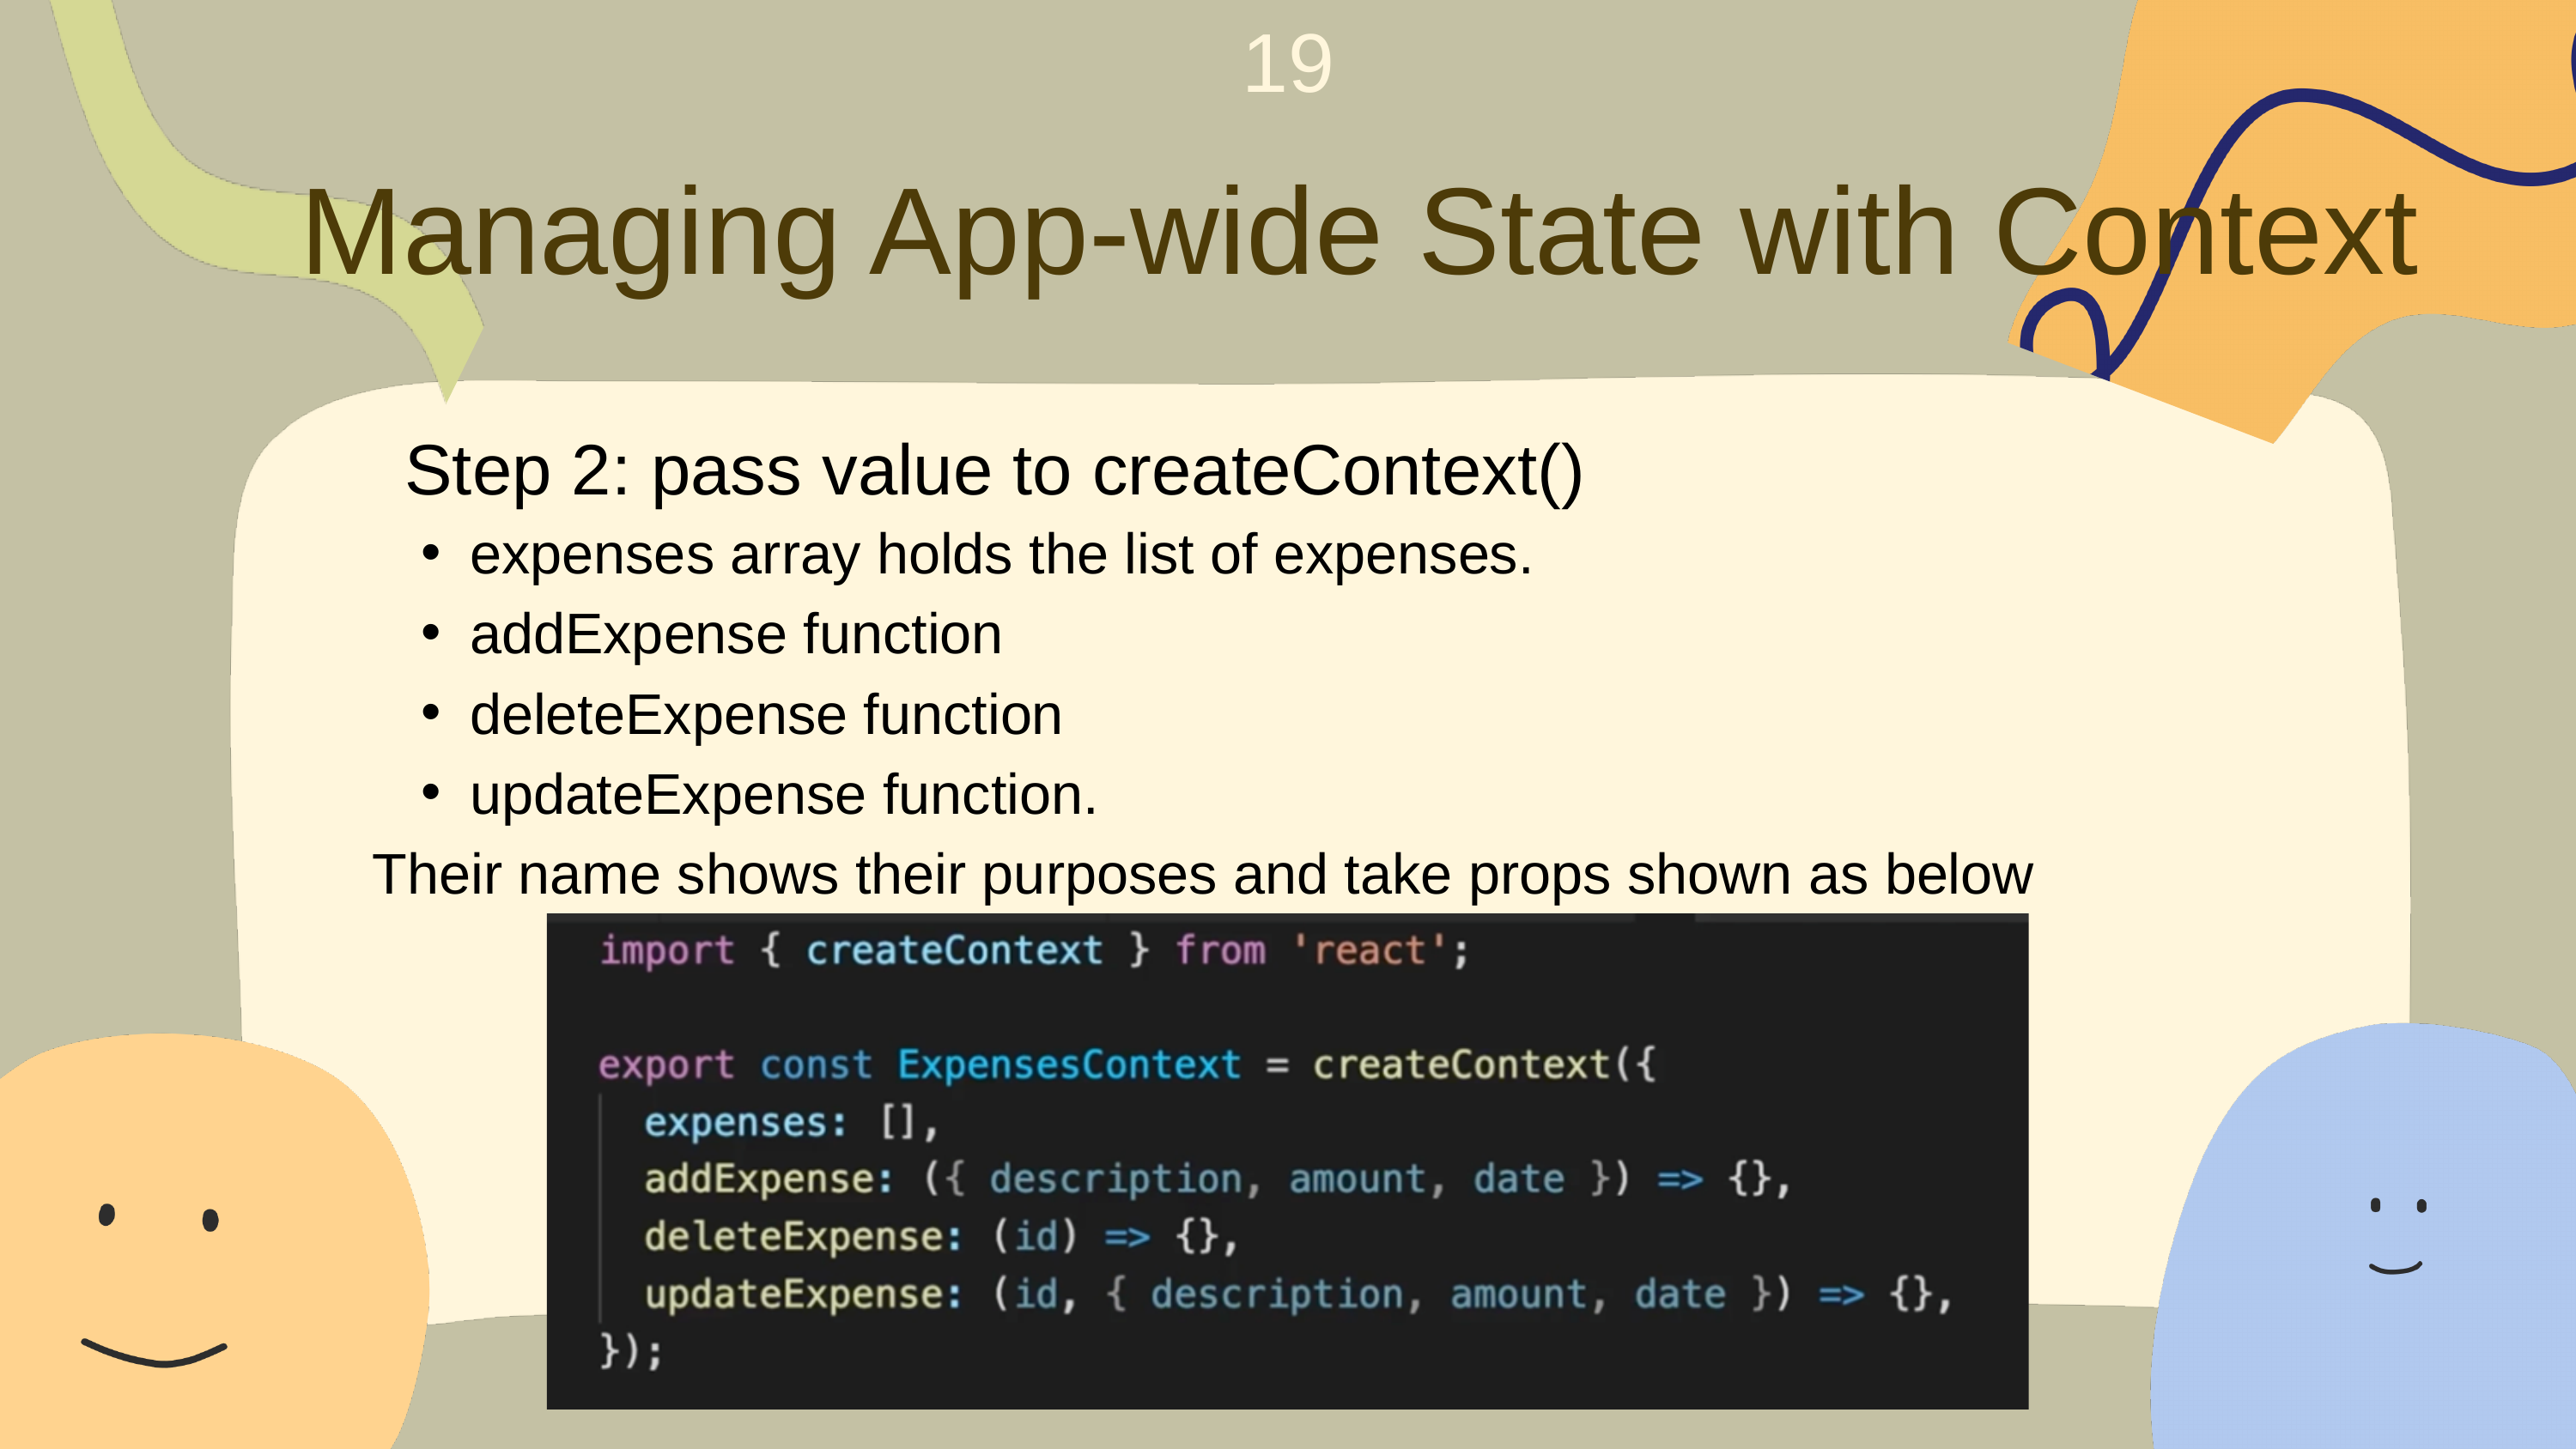

19
Managing App-wide State with Context

Step 2: pass value to createContext()

expenses array holds the list of expenses.
addExpense function
deleteExpense function
updateExpense function.
Their name shows their purposes and take props shown as below